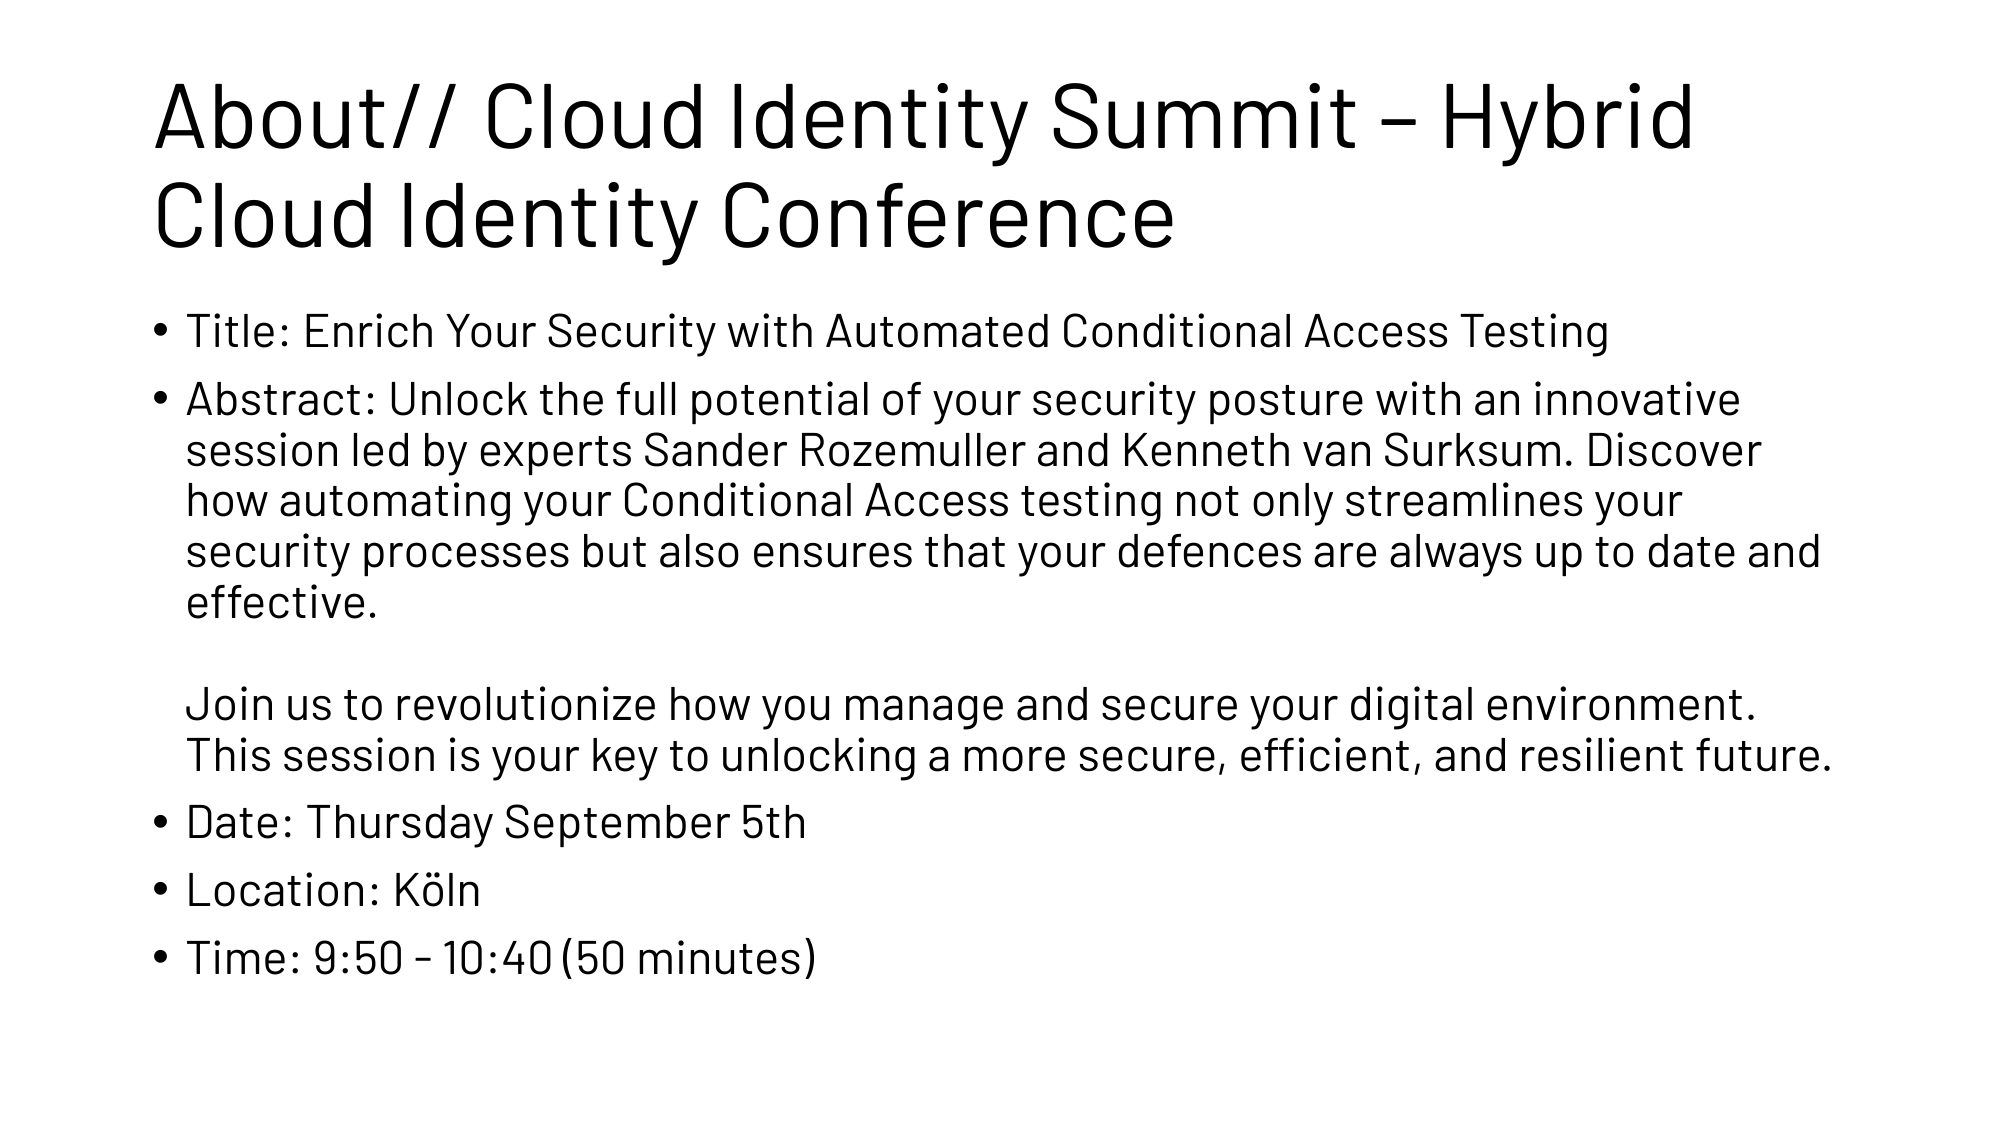

# About// Cloud Identity Summit – Hybrid Cloud Identity Conference
Title: Enrich Your Security with Automated Conditional Access Testing
Abstract: Unlock the full potential of your security posture with an innovative session led by experts Sander Rozemuller and Kenneth van Surksum. Discover how automating your Conditional Access testing not only streamlines your security processes but also ensures that your defences are always up to date and effective.
Join us to revolutionize how you manage and secure your digital environment. This session is your key to unlocking a more secure, efficient, and resilient future.
Date: Thursday September 5th
Location: Köln
Time: 9:50 - 10:40 (50 minutes)